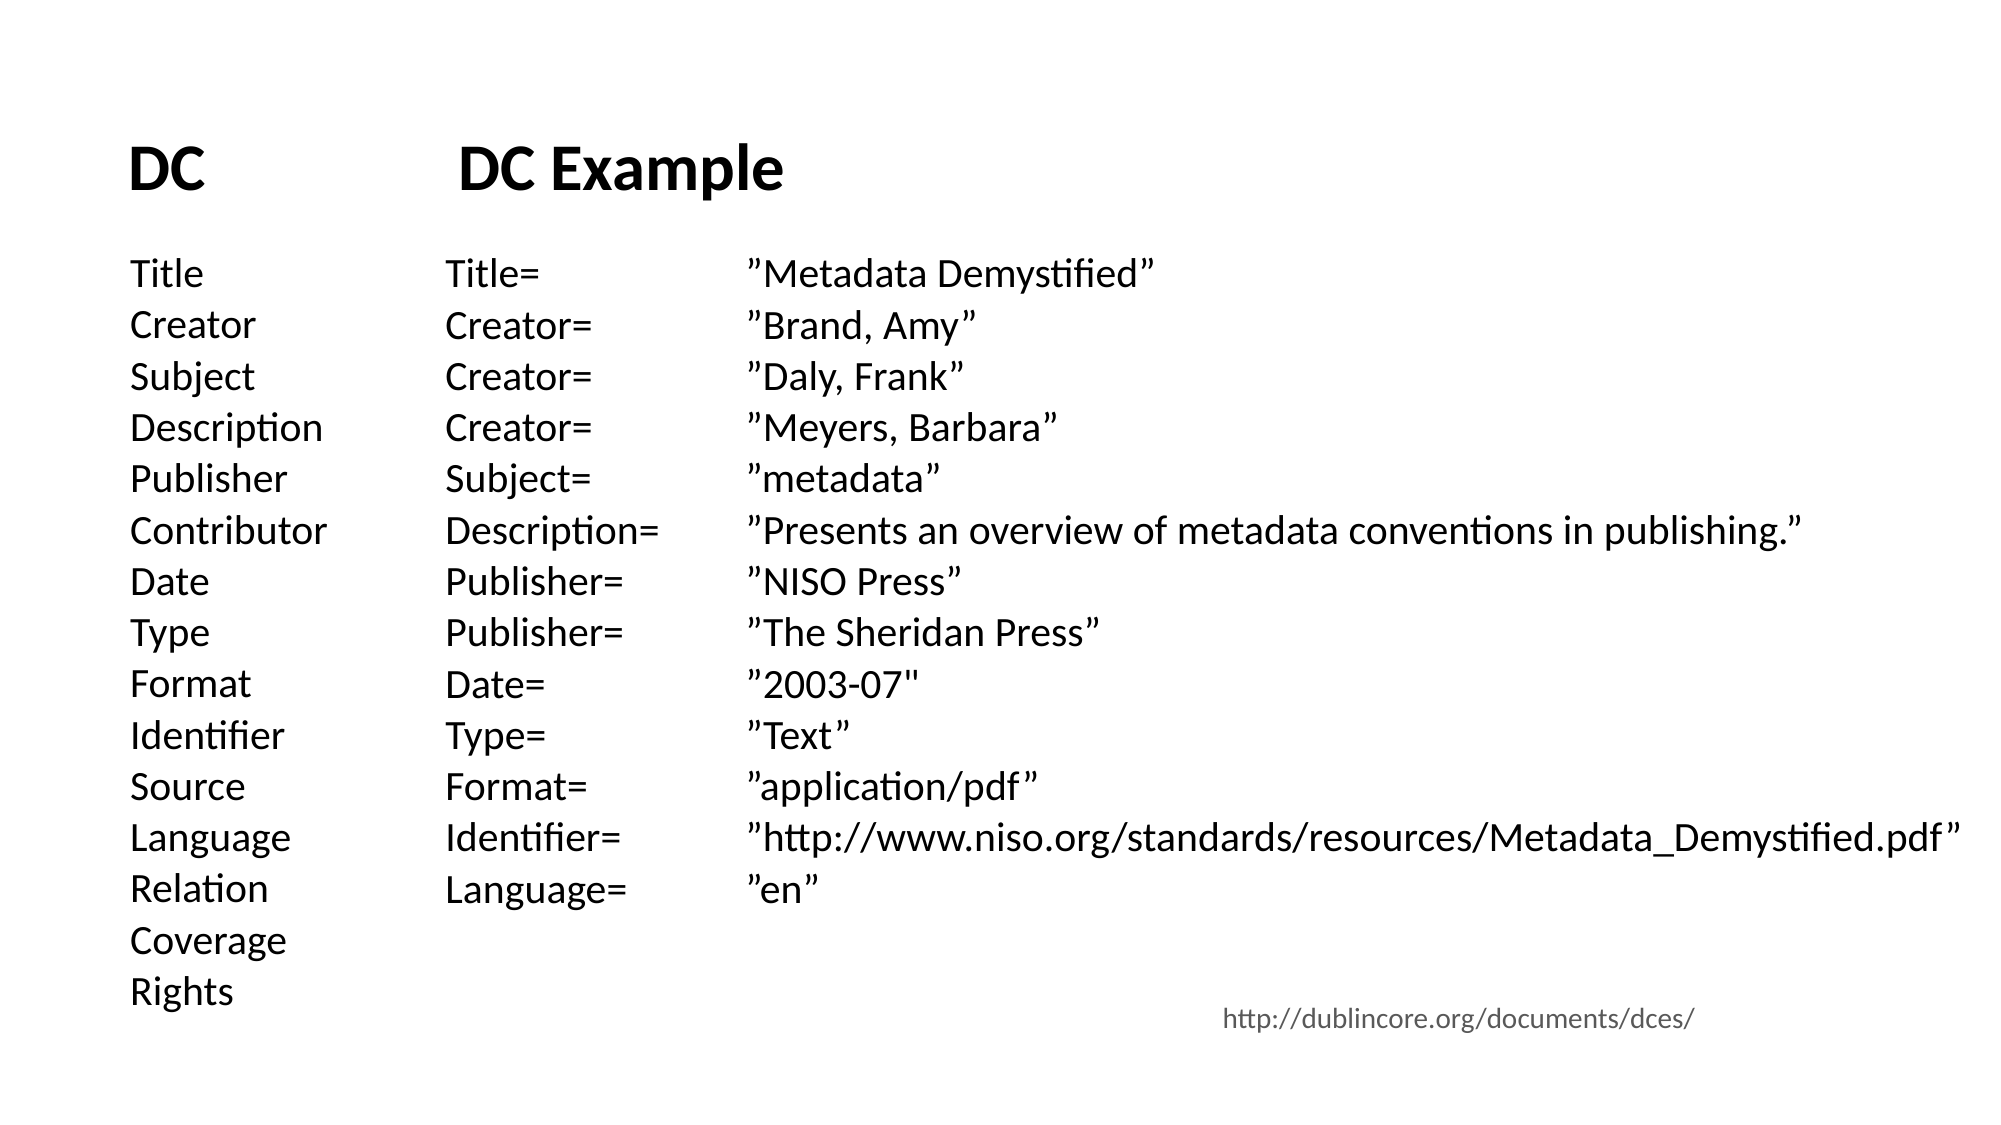

# DC		  DC Example
    Title
    Creator
    Subject
    Description
    Publisher
    Contributor
    Date
    Type
    Format
    Identifier
    Source
    Language
    Relation
    Coverage
    Rights
Title=		”Metadata Demystified”
Creator=		”Brand, Amy”
Creator=		”Daly, Frank”
Creator=		”Meyers, Barbara”
Subject=		”metadata”
Description=	”Presents an overview of metadata conventions in publishing.”
Publisher=	”NISO Press”
Publisher=	”The Sheridan Press”
Date=		”2003-07"
Type=		”Text”
Format=		”application/pdf”
Identifier=	”http://www.niso.org/standards/resources/Metadata_Demystified.pdf”
Language=	”en”

http://dublincore.org/documents/dces/